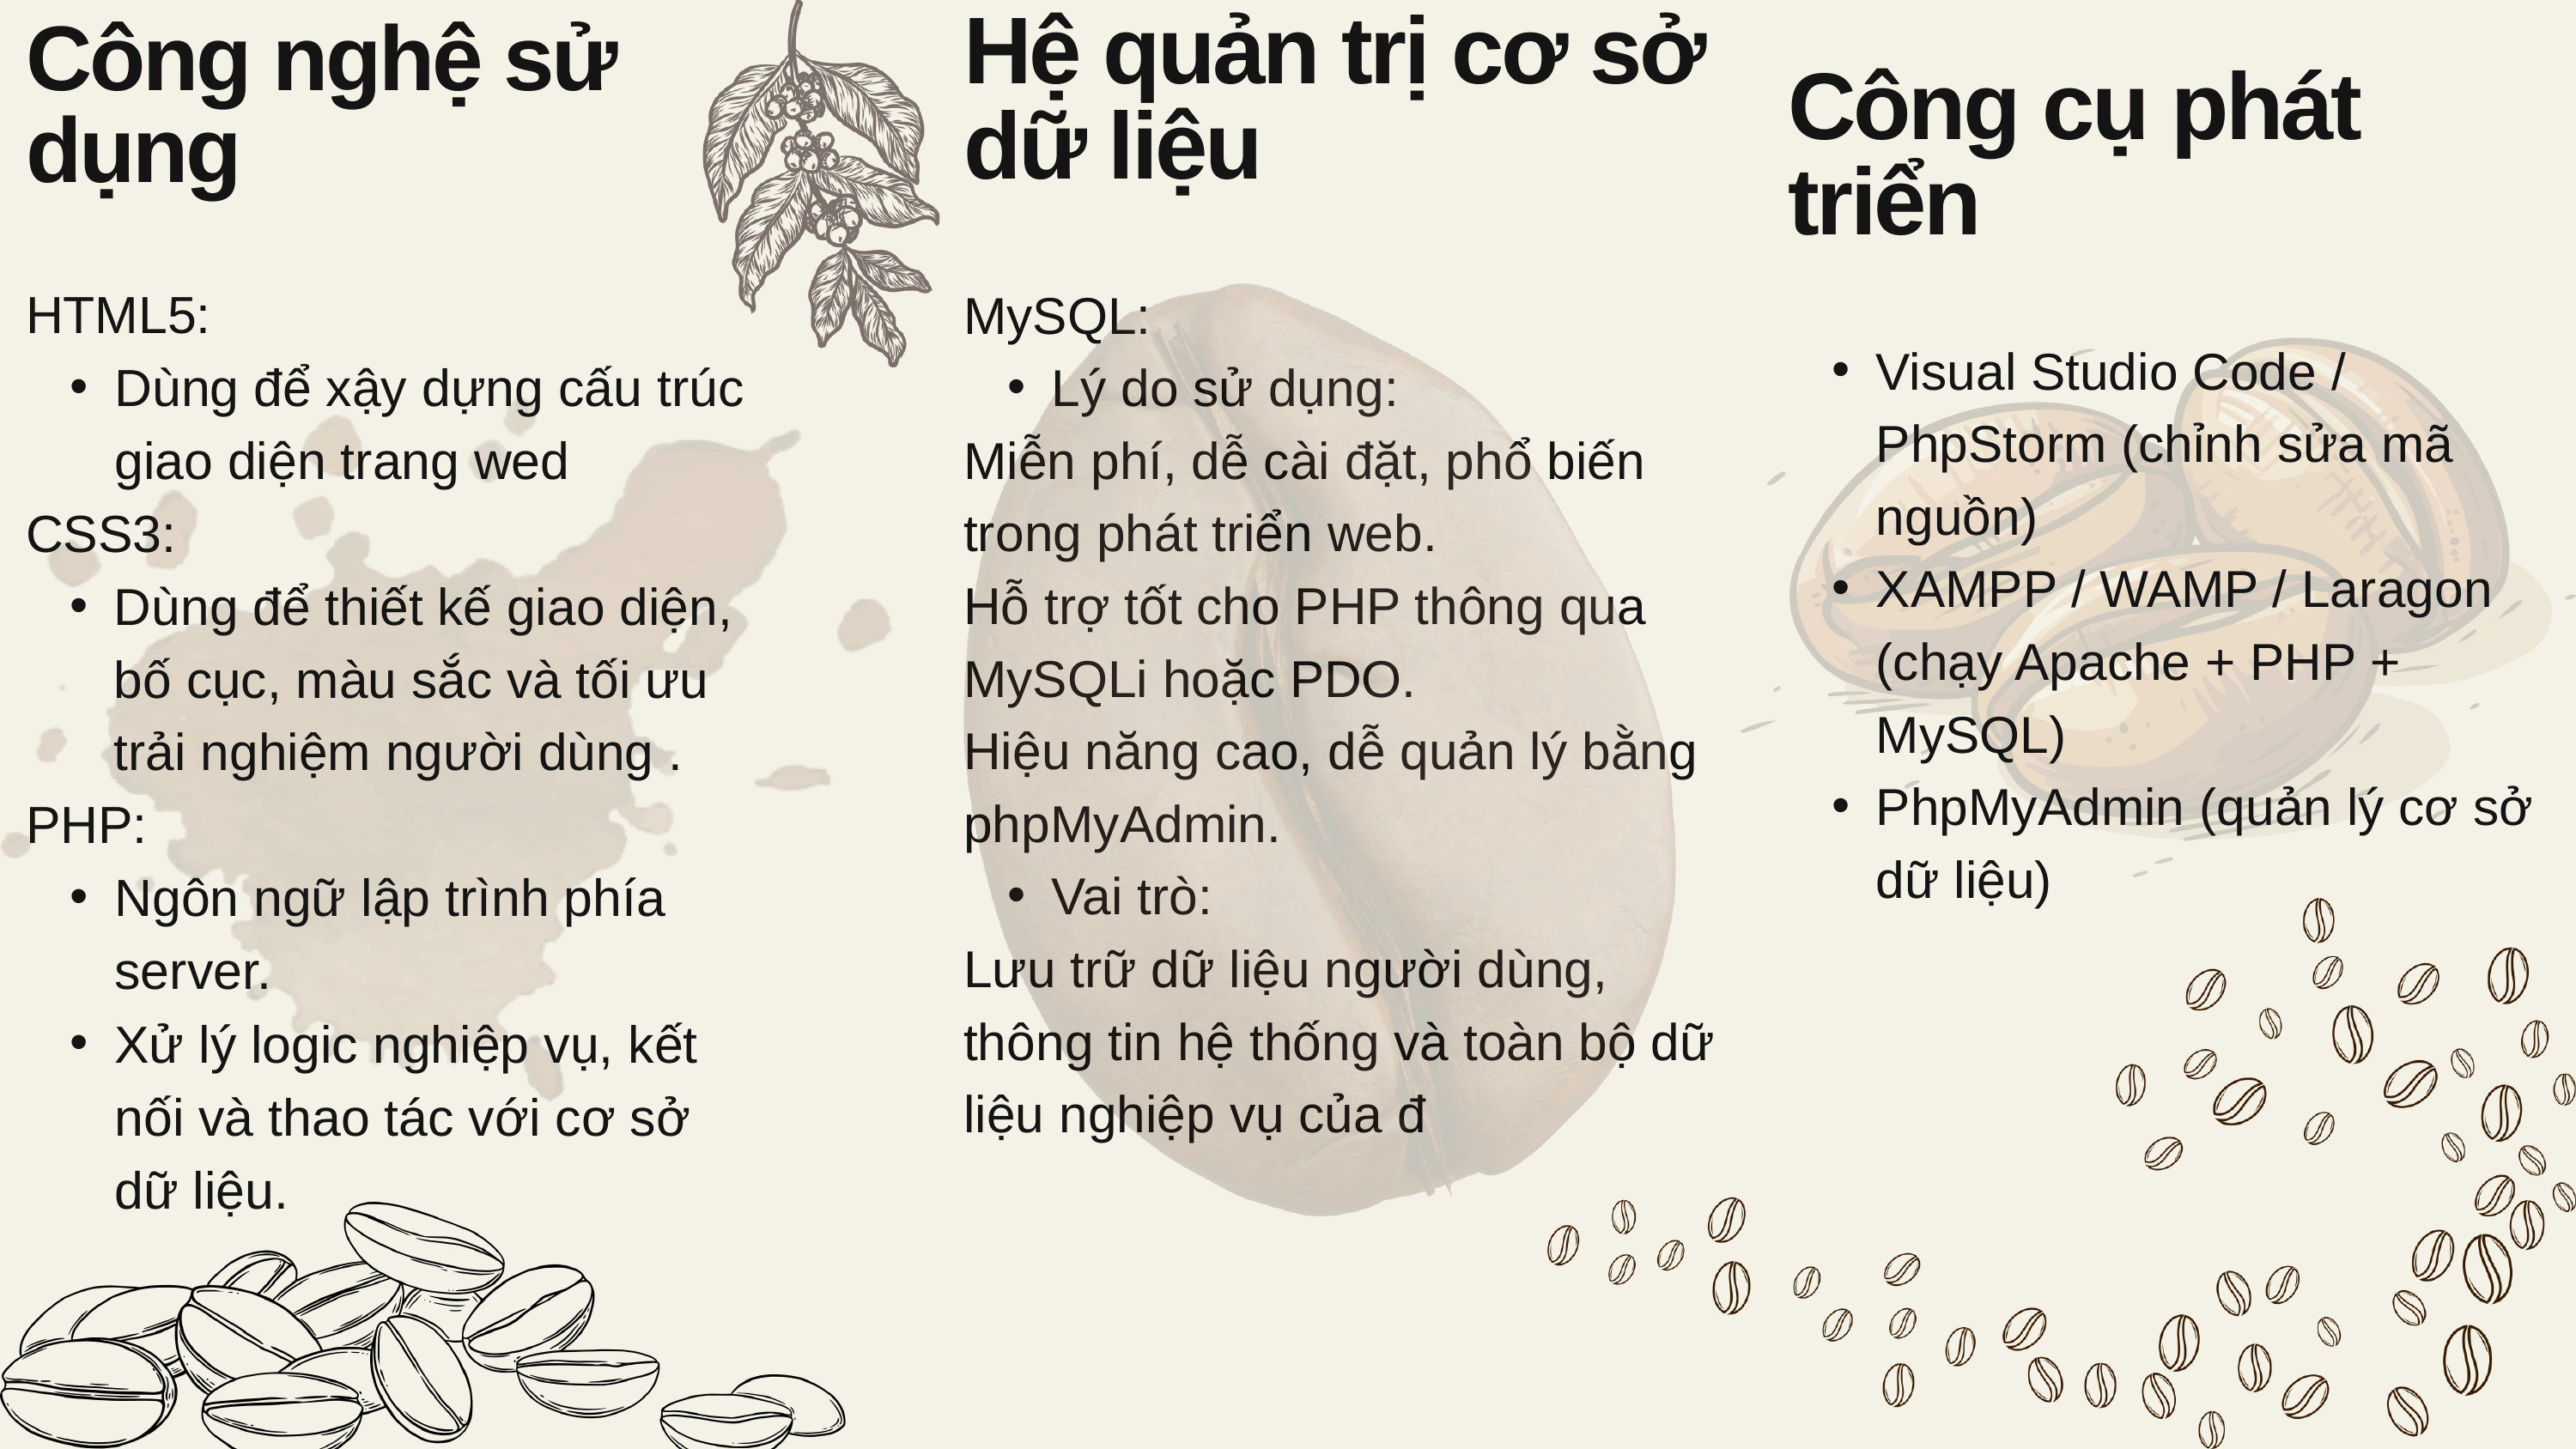

Hệ quản trị cơ sở dữ liệu
MySQL:
Lý do sử dụng:
Miễn phí, dễ cài đặt, phổ biến trong phát triển web.
Hỗ trợ tốt cho PHP thông qua MySQLi hoặc PDO.
Hiệu năng cao, dễ quản lý bằng phpMyAdmin.
Vai trò:
Lưu trữ dữ liệu người dùng, thông tin hệ thống và toàn bộ dữ liệu nghiệp vụ của đ

Công nghệ sử dụng
HTML5:
Dùng để xậy dựng cấu trúc giao diện trang wed
CSS3:
Dùng để thiết kế giao diện, bố cục, màu sắc và tối ưu trải nghiệm người dùng .
PHP:
Ngôn ngữ lập trình phía server.
Xử lý logic nghiệp vụ, kết nối và thao tác với cơ sở dữ liệu.

Công cụ phát triển
Visual Studio Code /  PhpStorm (chỉnh sửa mã nguồn)
XAMPP / WAMP / Laragon (chạy Apache + PHP + MySQL)
PhpMyAdmin (quản lý cơ sở dữ liệu)